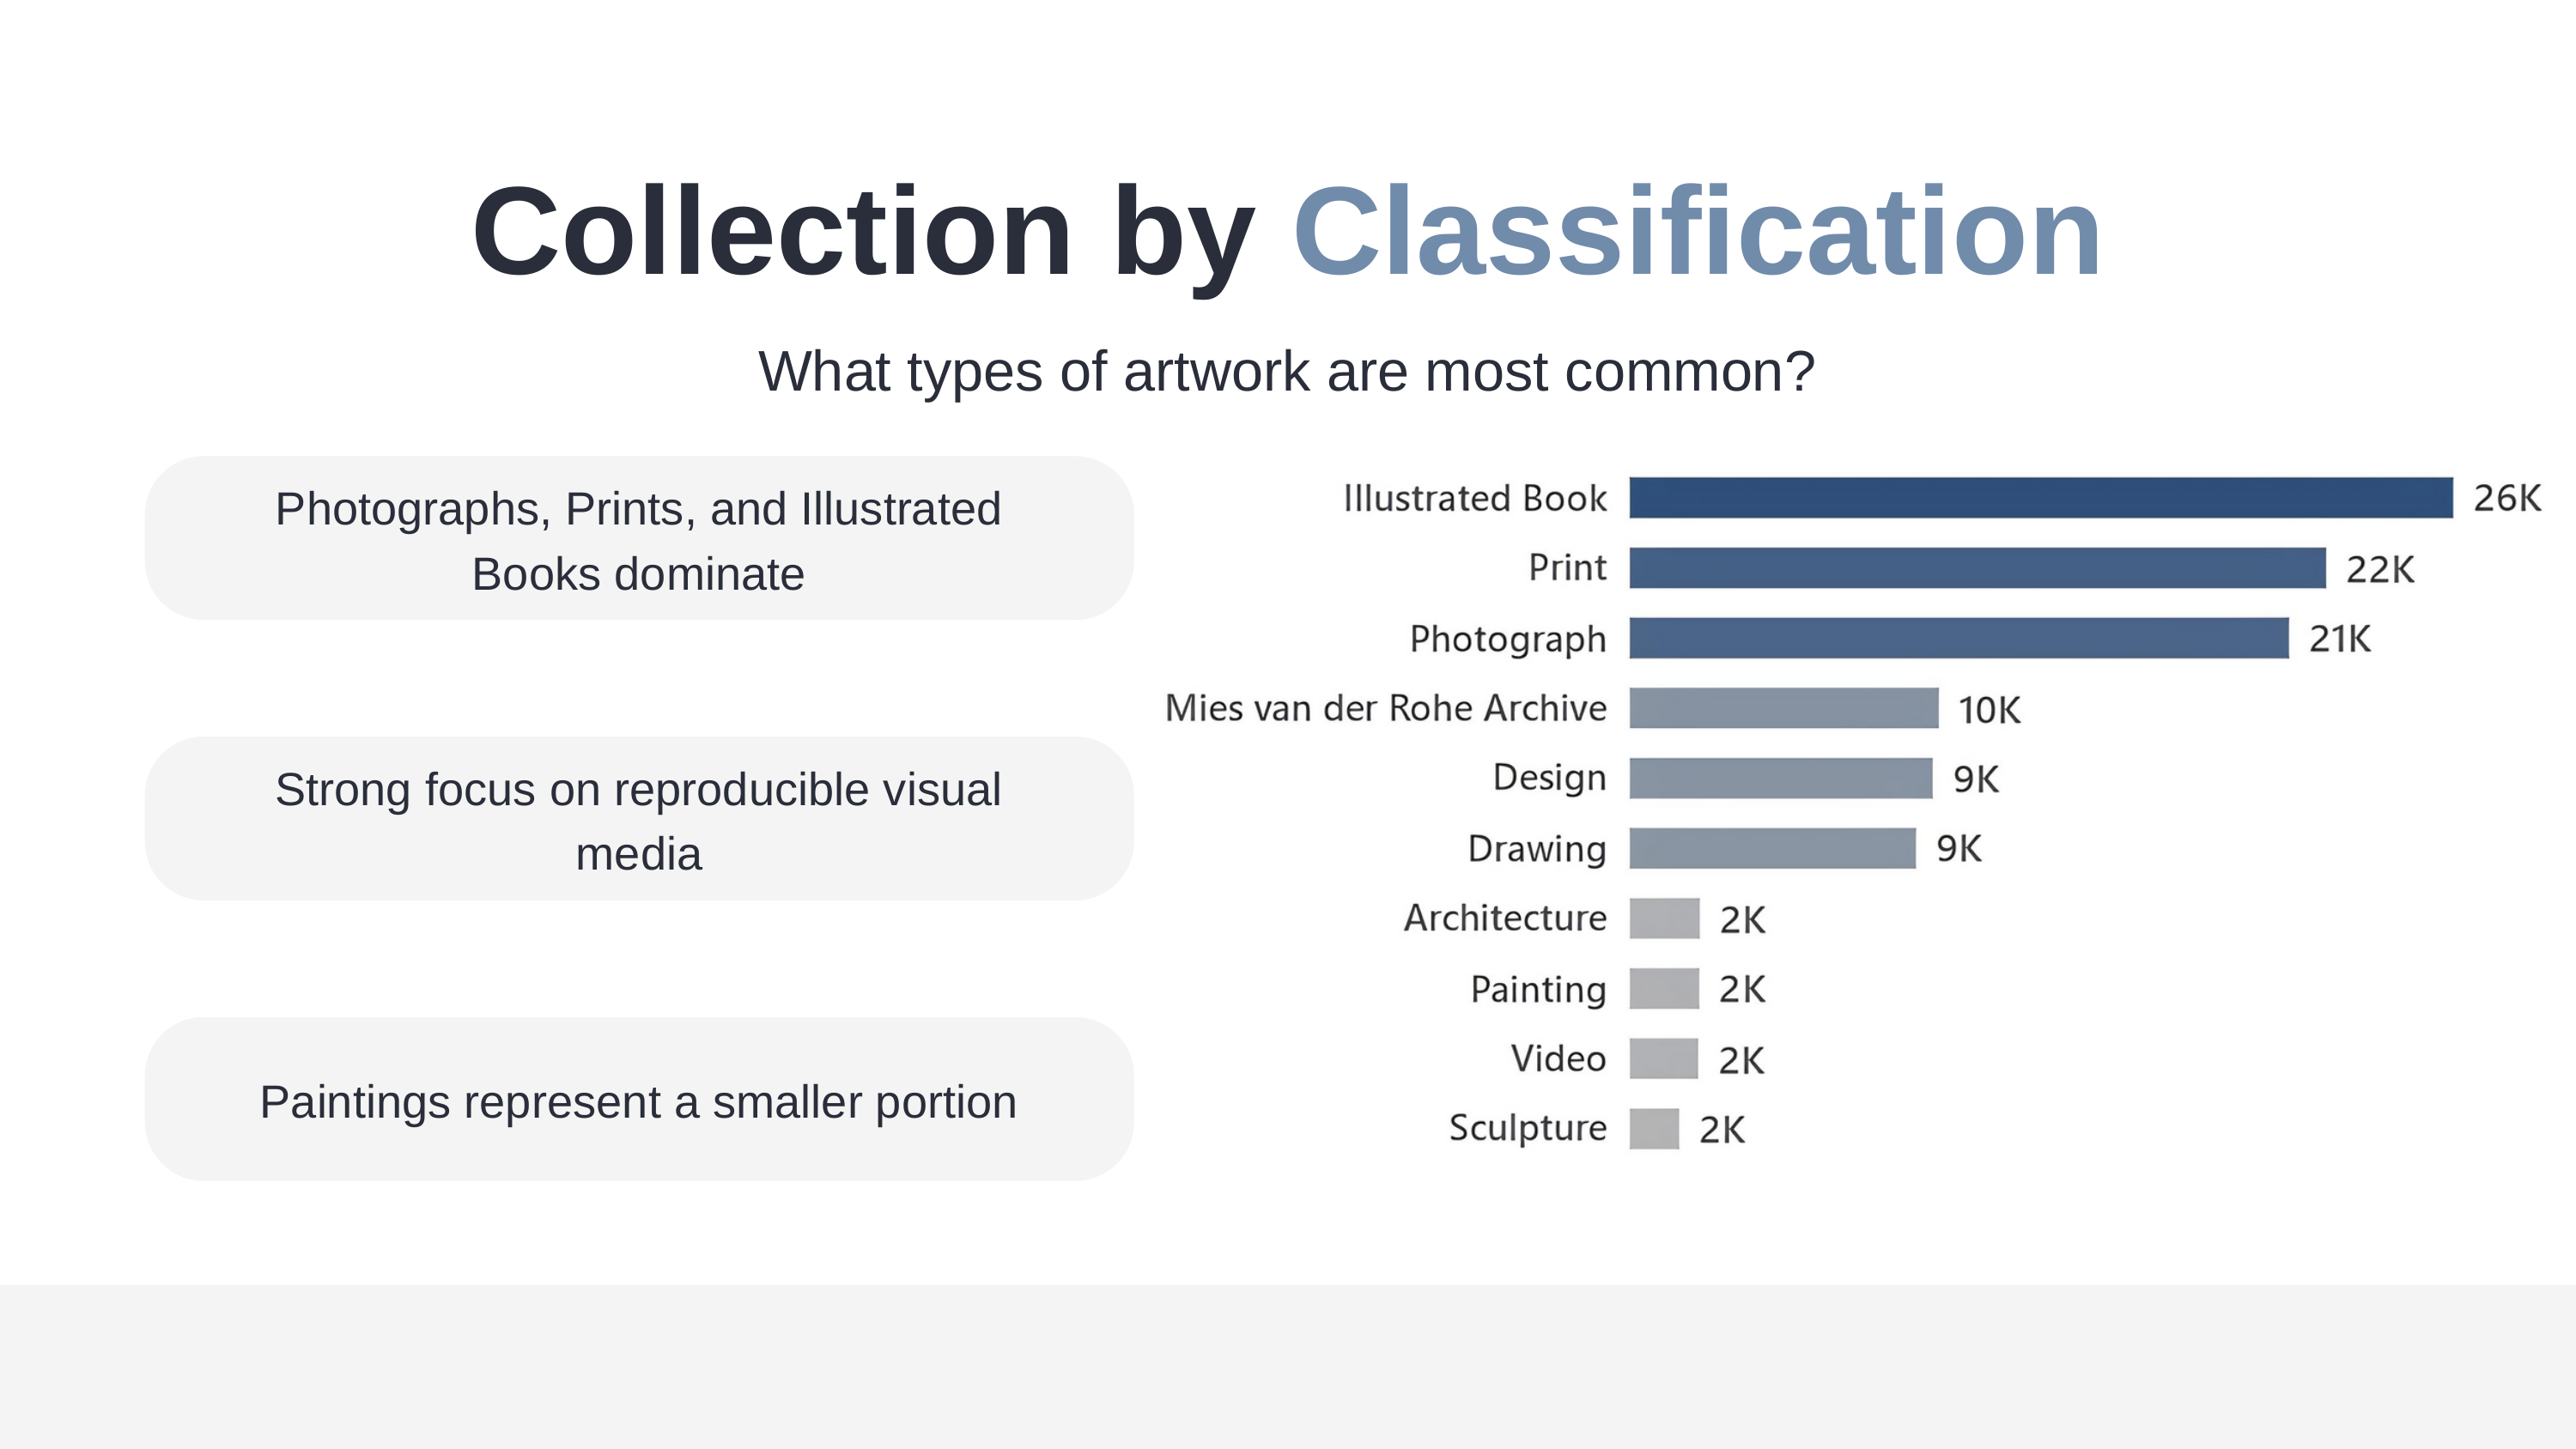

Collection by Classification
What types of artwork are most common?

Photographs, Prints, and Illustrated Books dominate

Strong focus on reproducible visual media

Paintings represent a smaller portion